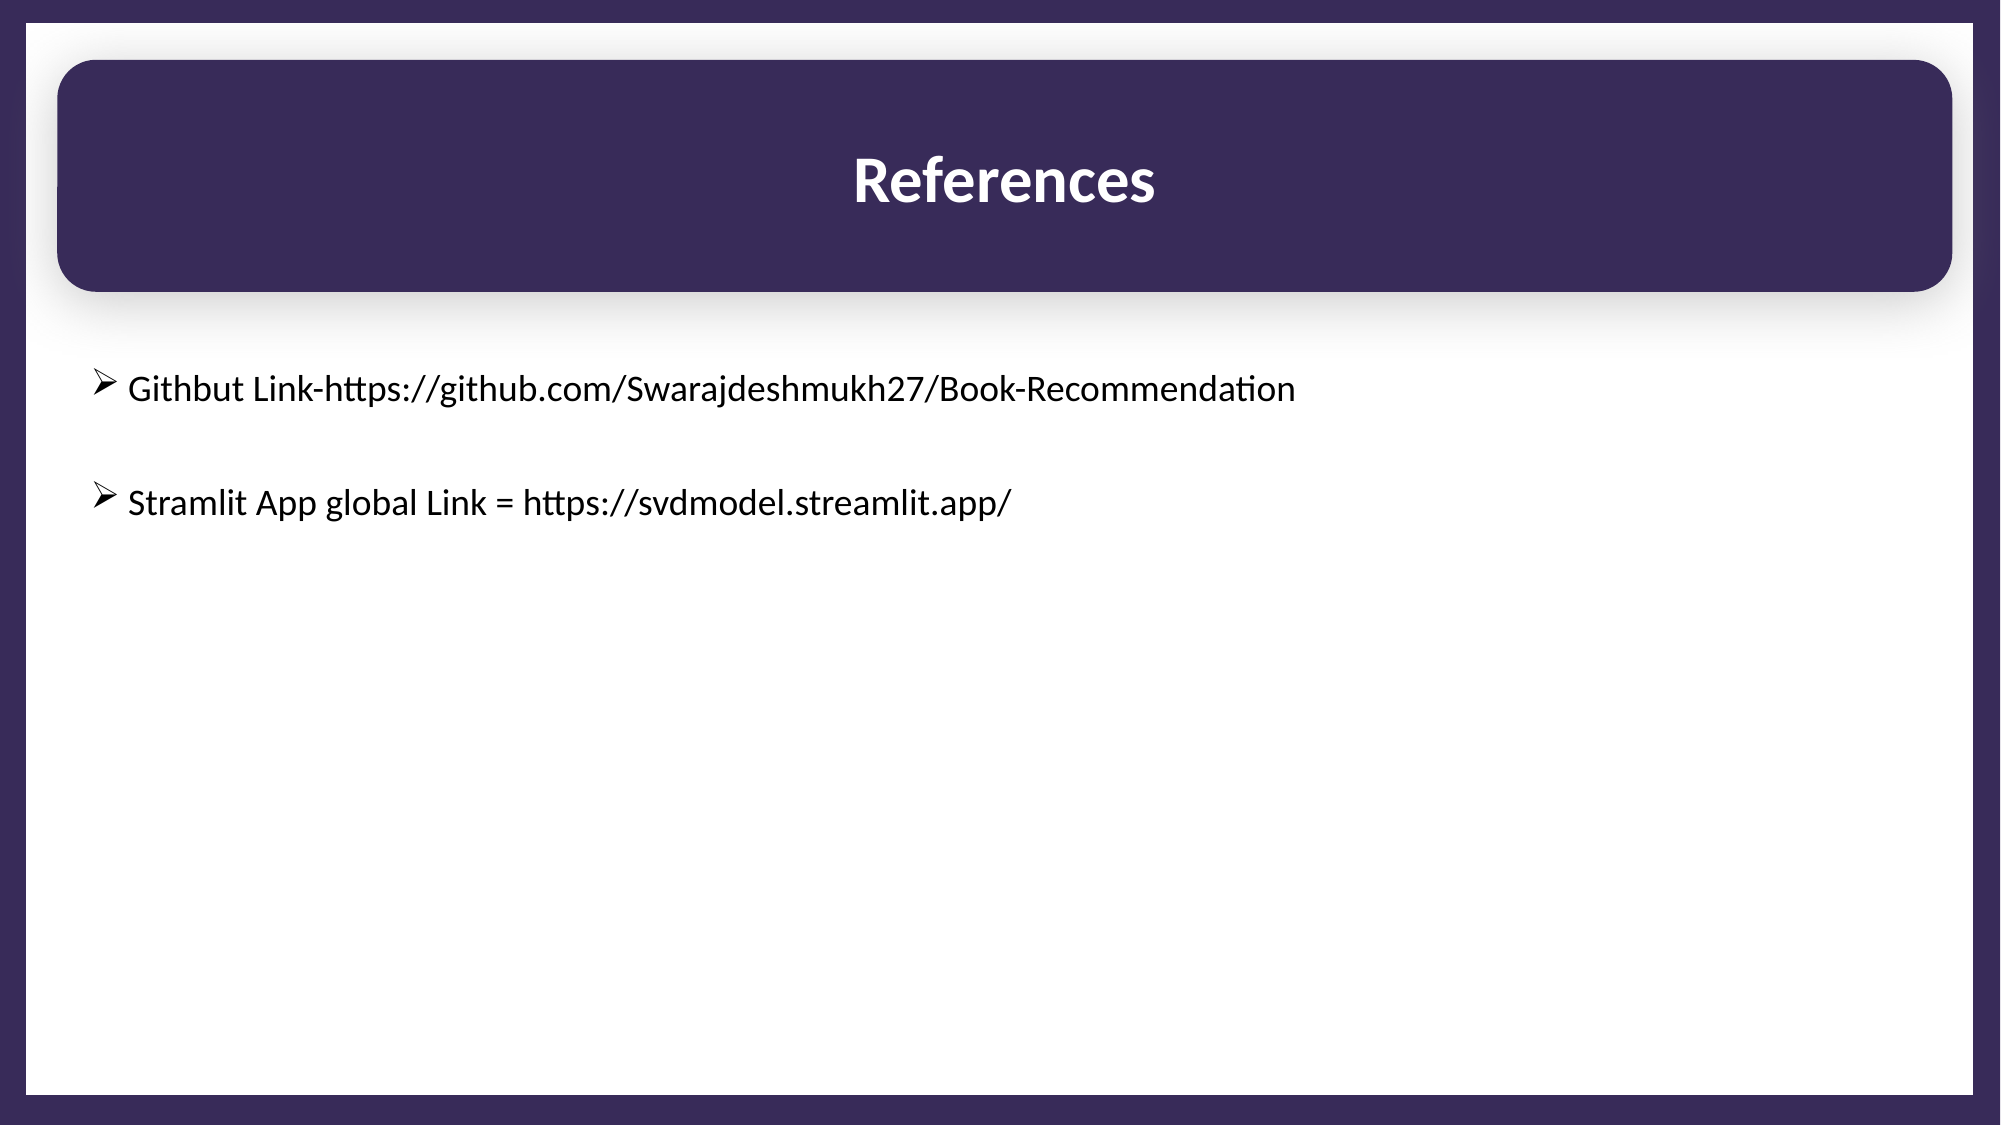

References
#

Githbut Link-https://github.com/Swarajdeshmukh27/Book-Recommendation

Stramlit App global Link = https://svdmodel.streamlit.app/